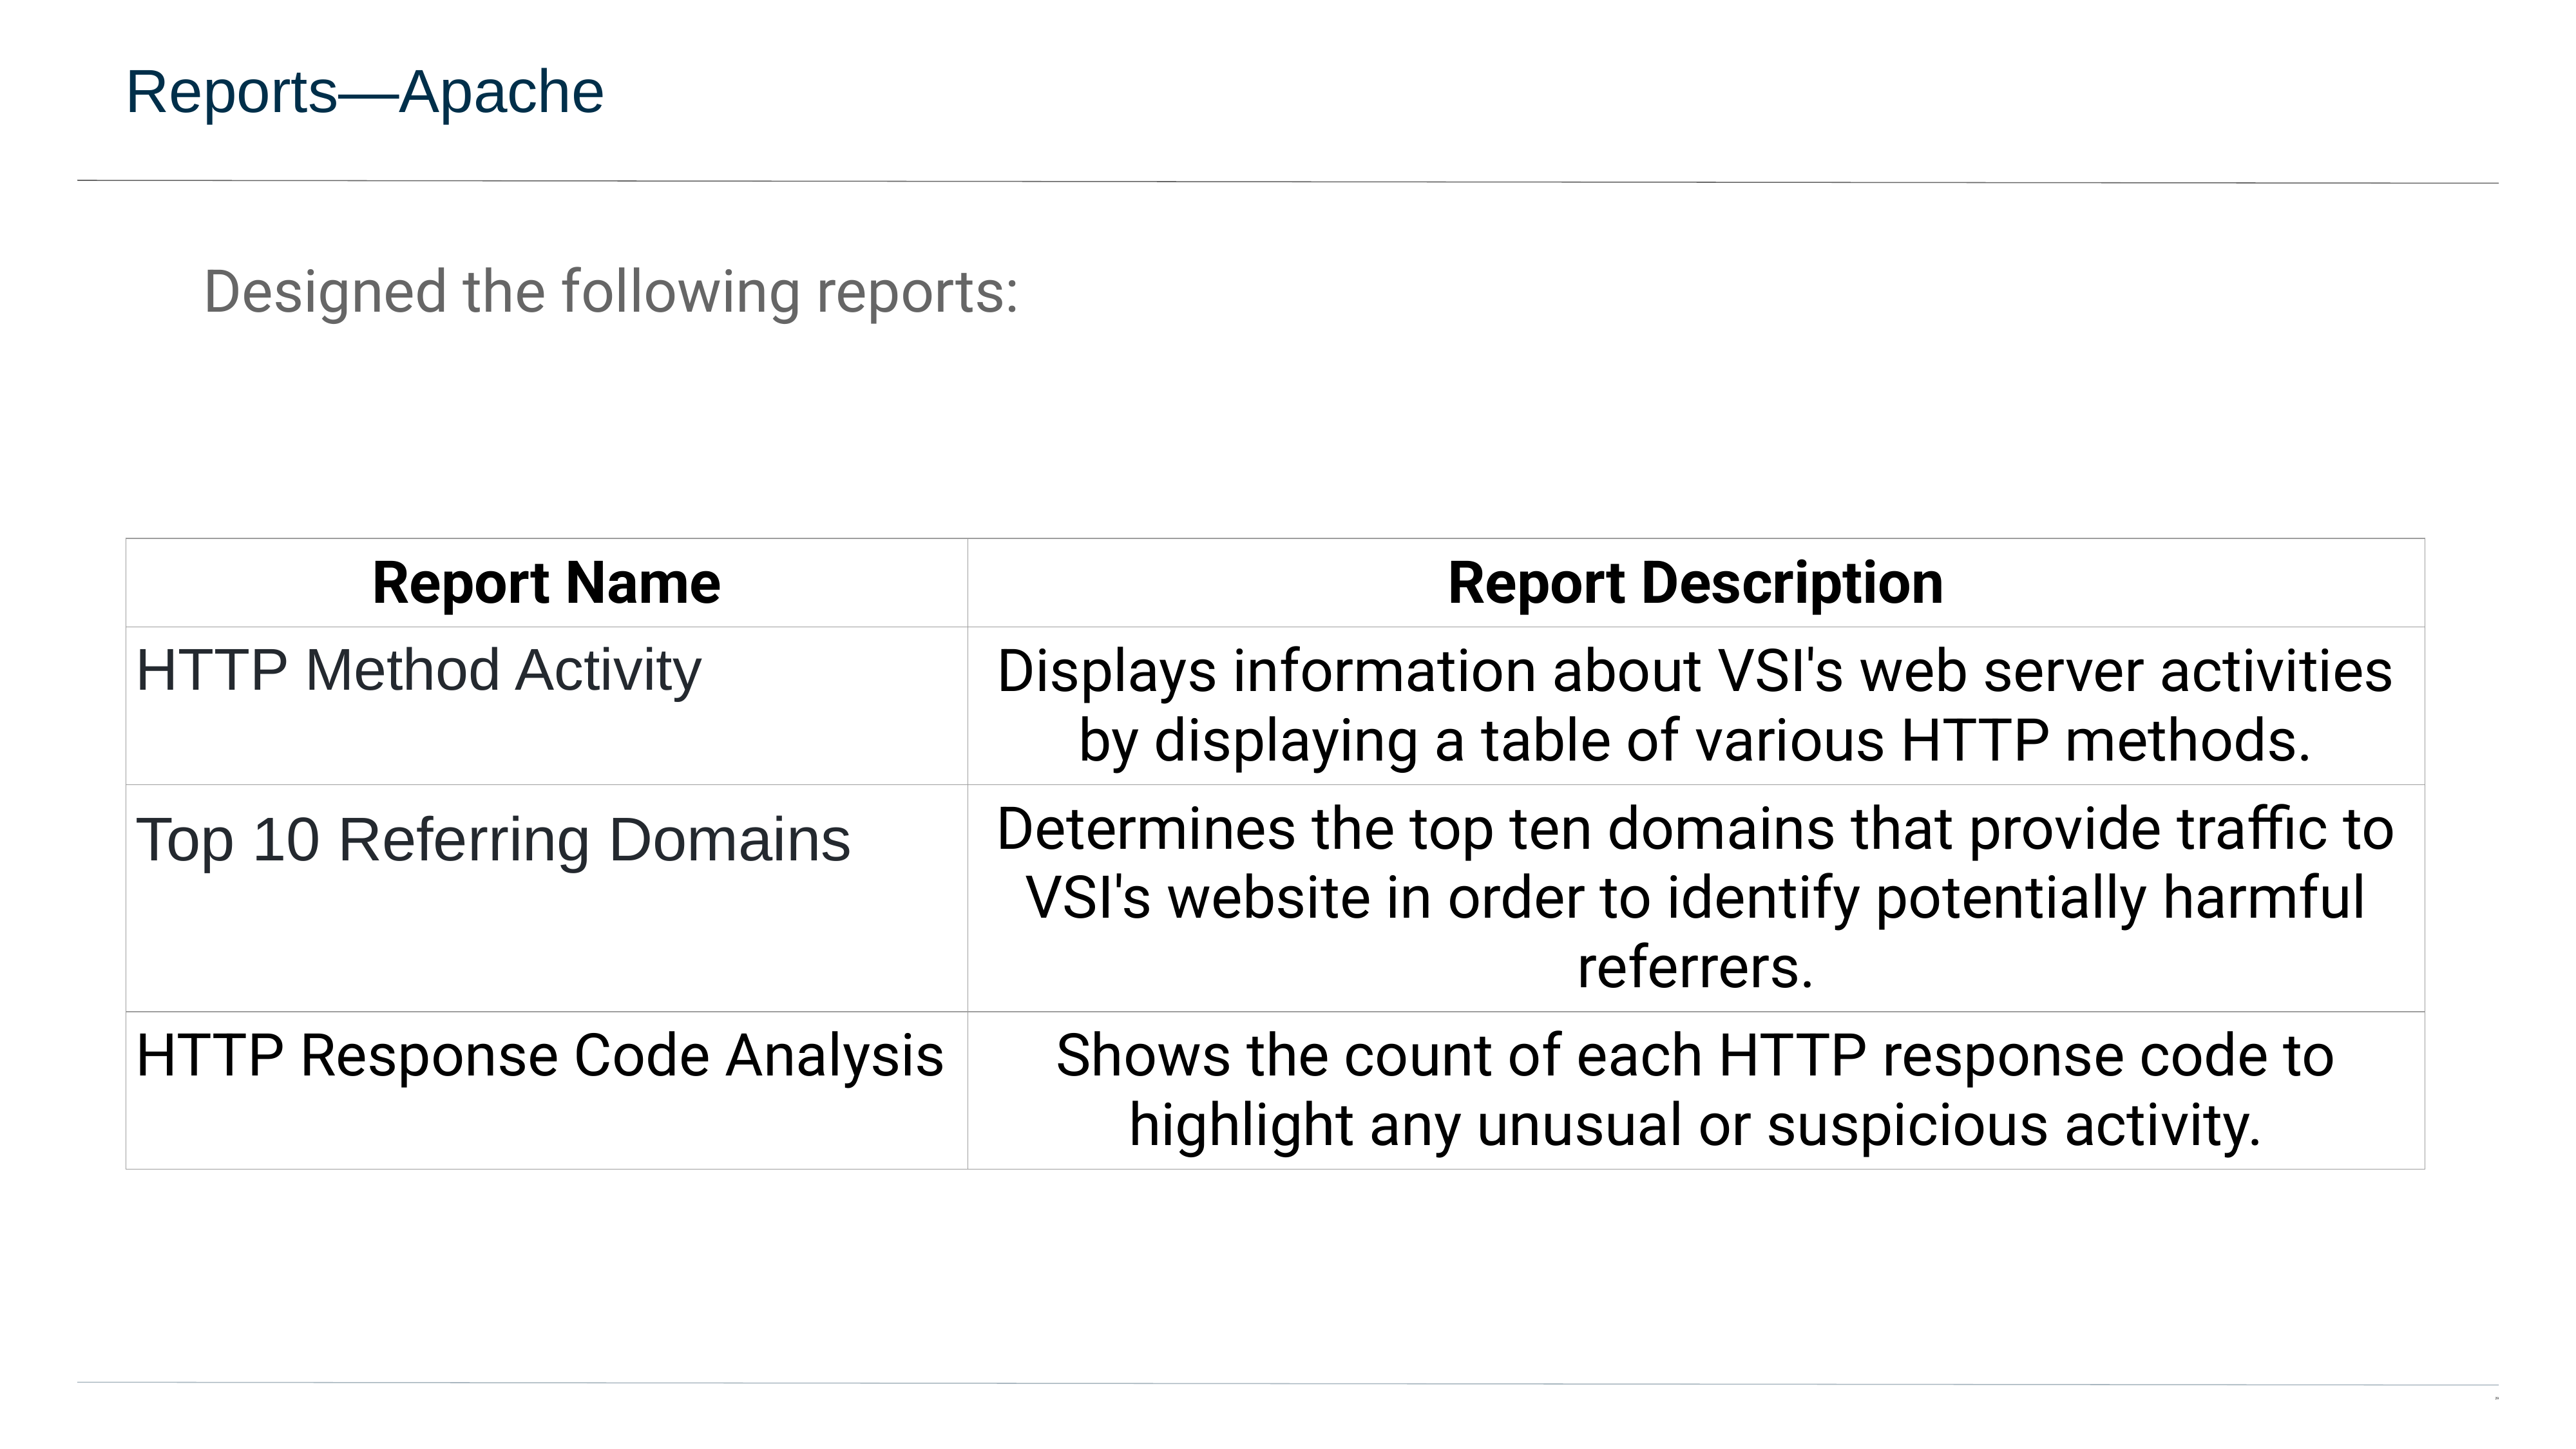

# Reports—Apache
Designed the following reports:

| Report Name | Report Description |
| --- | --- |
| HTTP Method Activity | Displays information about VSI's web server activities by displaying a table of various HTTP methods. |
| Top 10 Referring Domains | Determines the top ten domains that provide traffic to VSI's website in order to identify potentially harmful referrers. |
| HTTP Response Code Analysis | Shows the count of each HTTP response code to highlight any unusual or suspicious activity. |
29